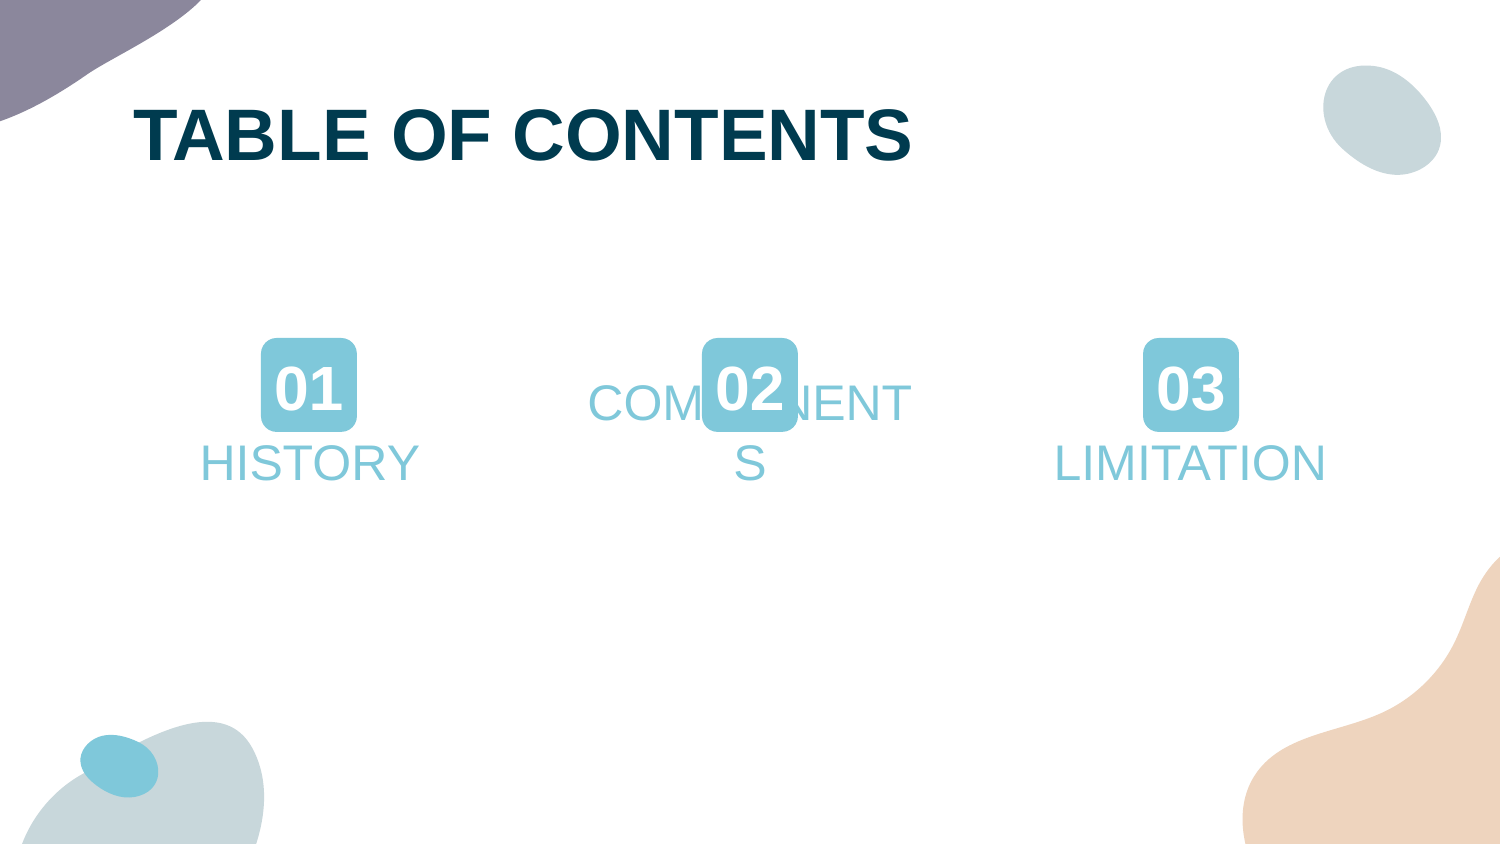

# TABLE OF CONTENTS

01
02
03
HISTORY
COMPONENTS
LIMITATION